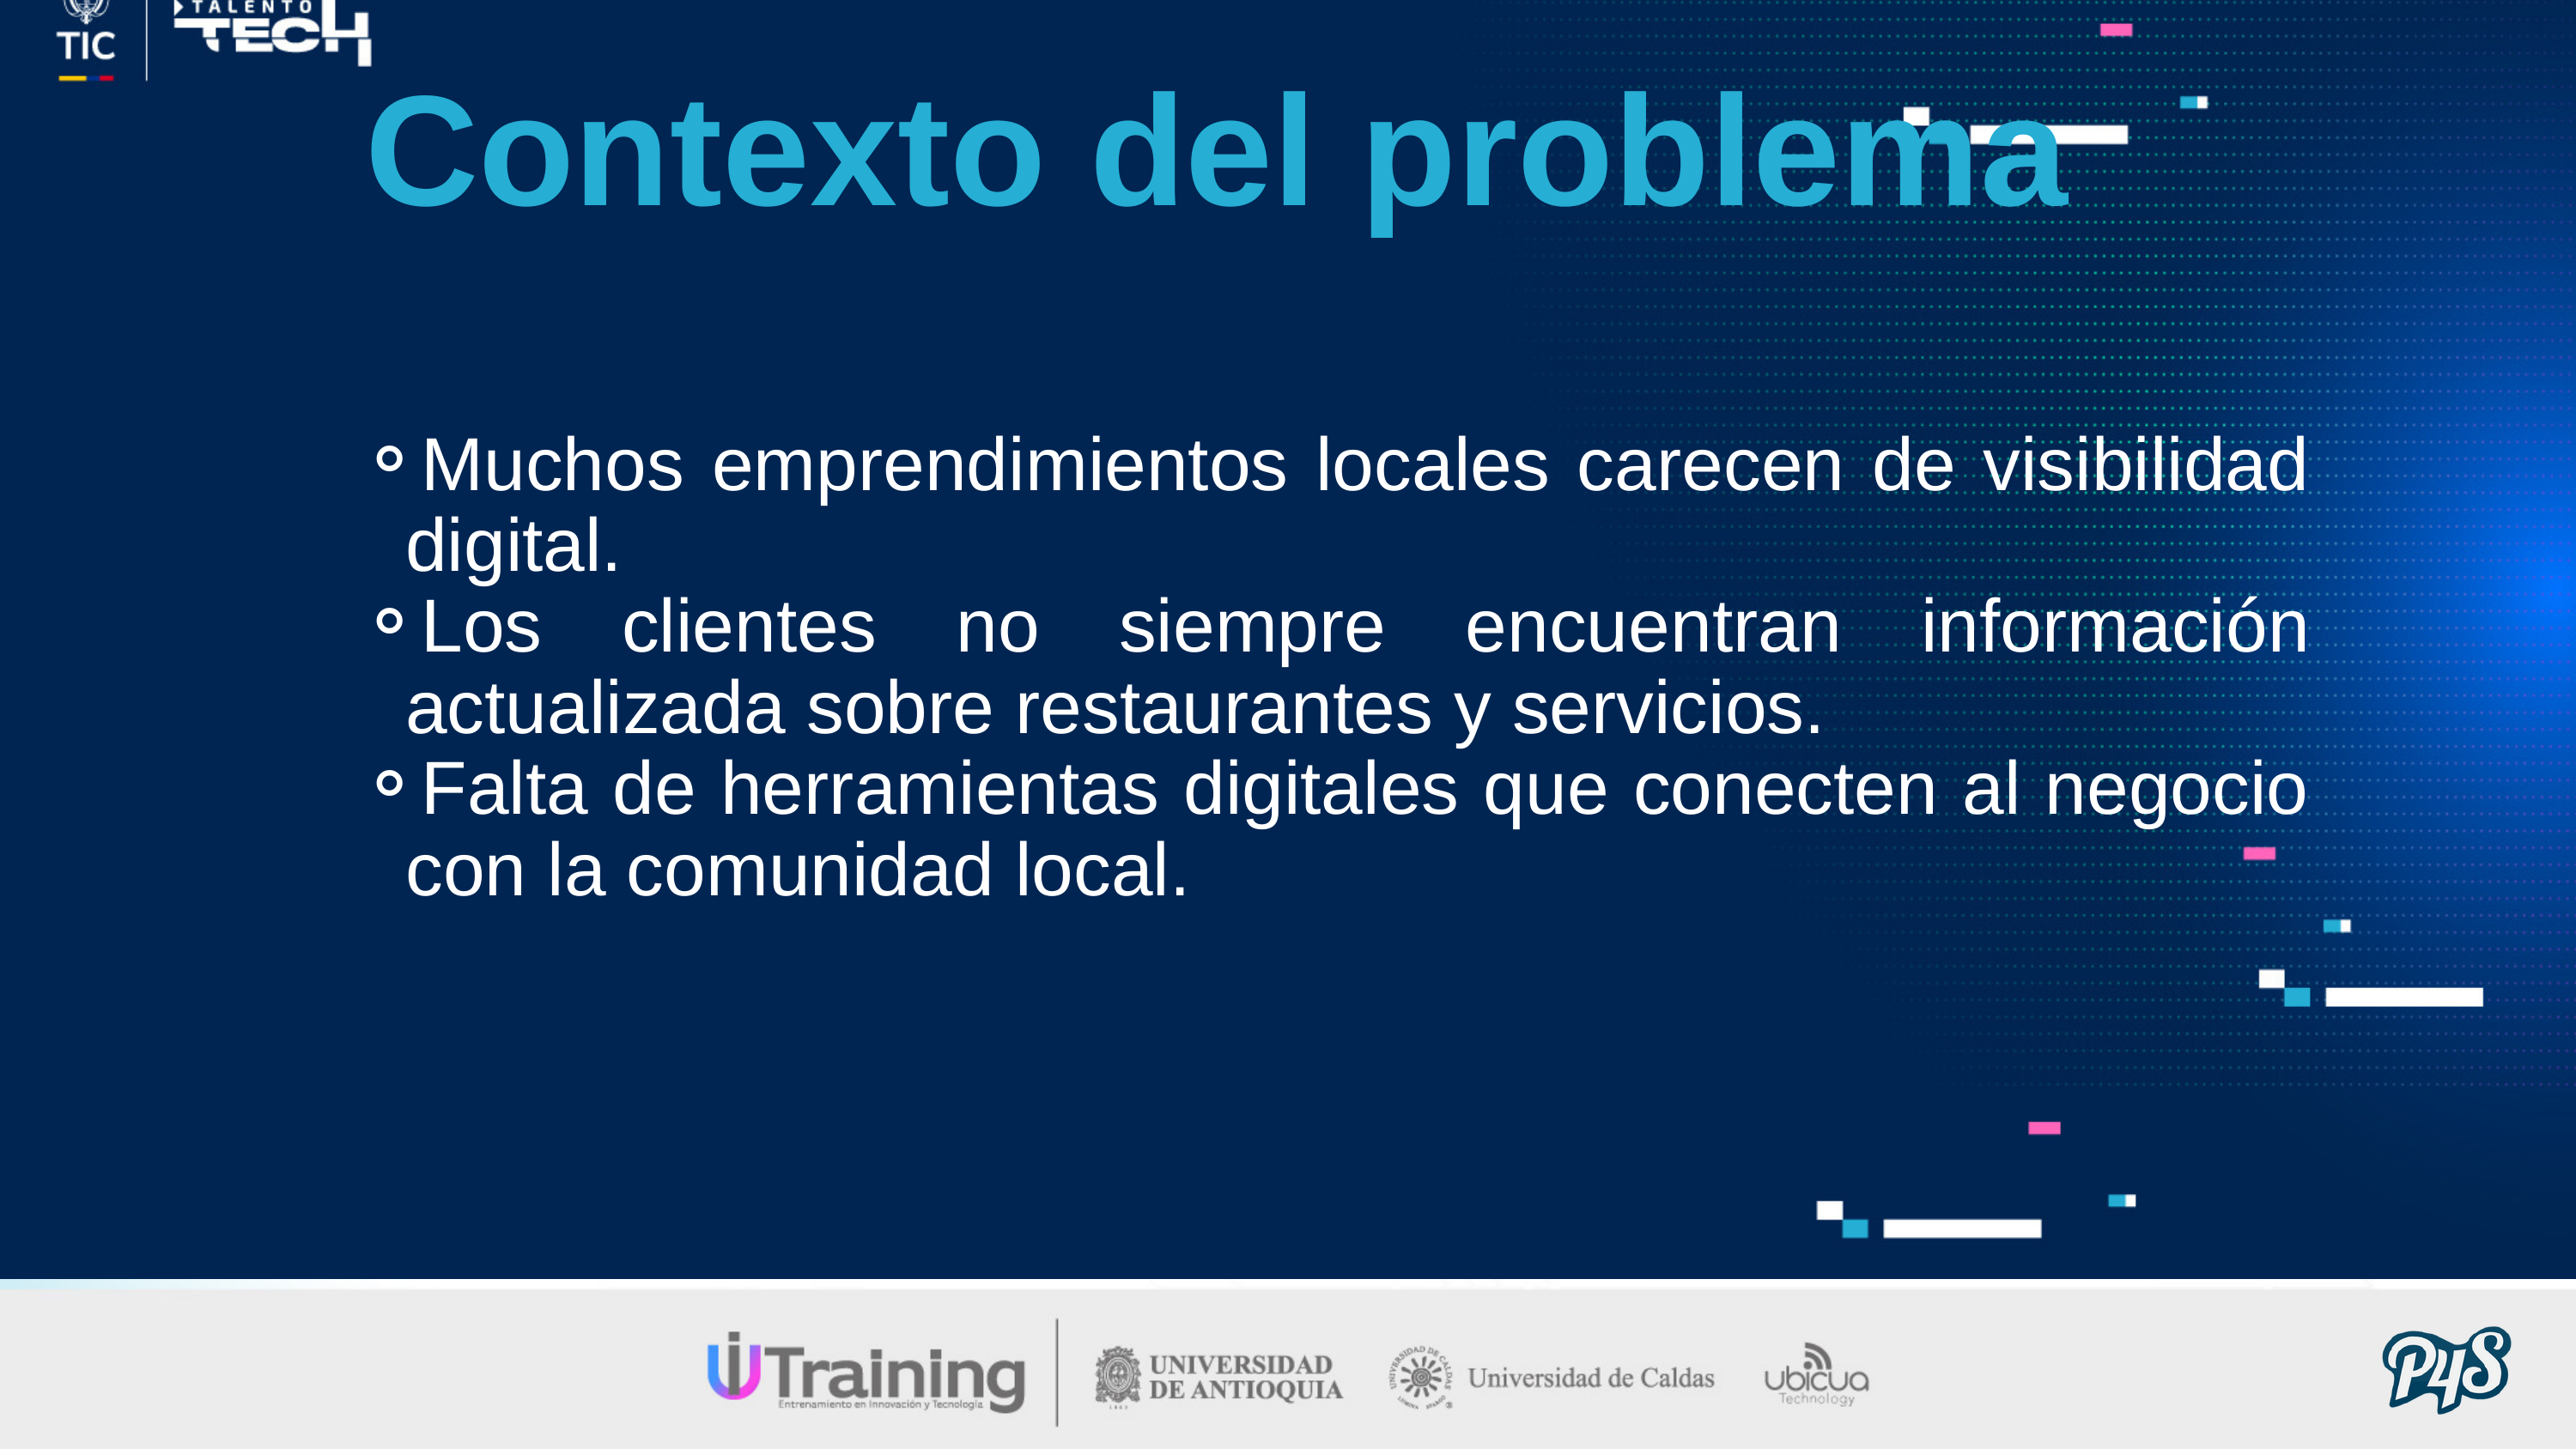

Contexto del problema
Muchos emprendimientos locales carecen de visibilidad digital.
Los clientes no siempre encuentran información actualizada sobre restaurantes y servicios.
Falta de herramientas digitales que conecten al negocio con la comunidad local.